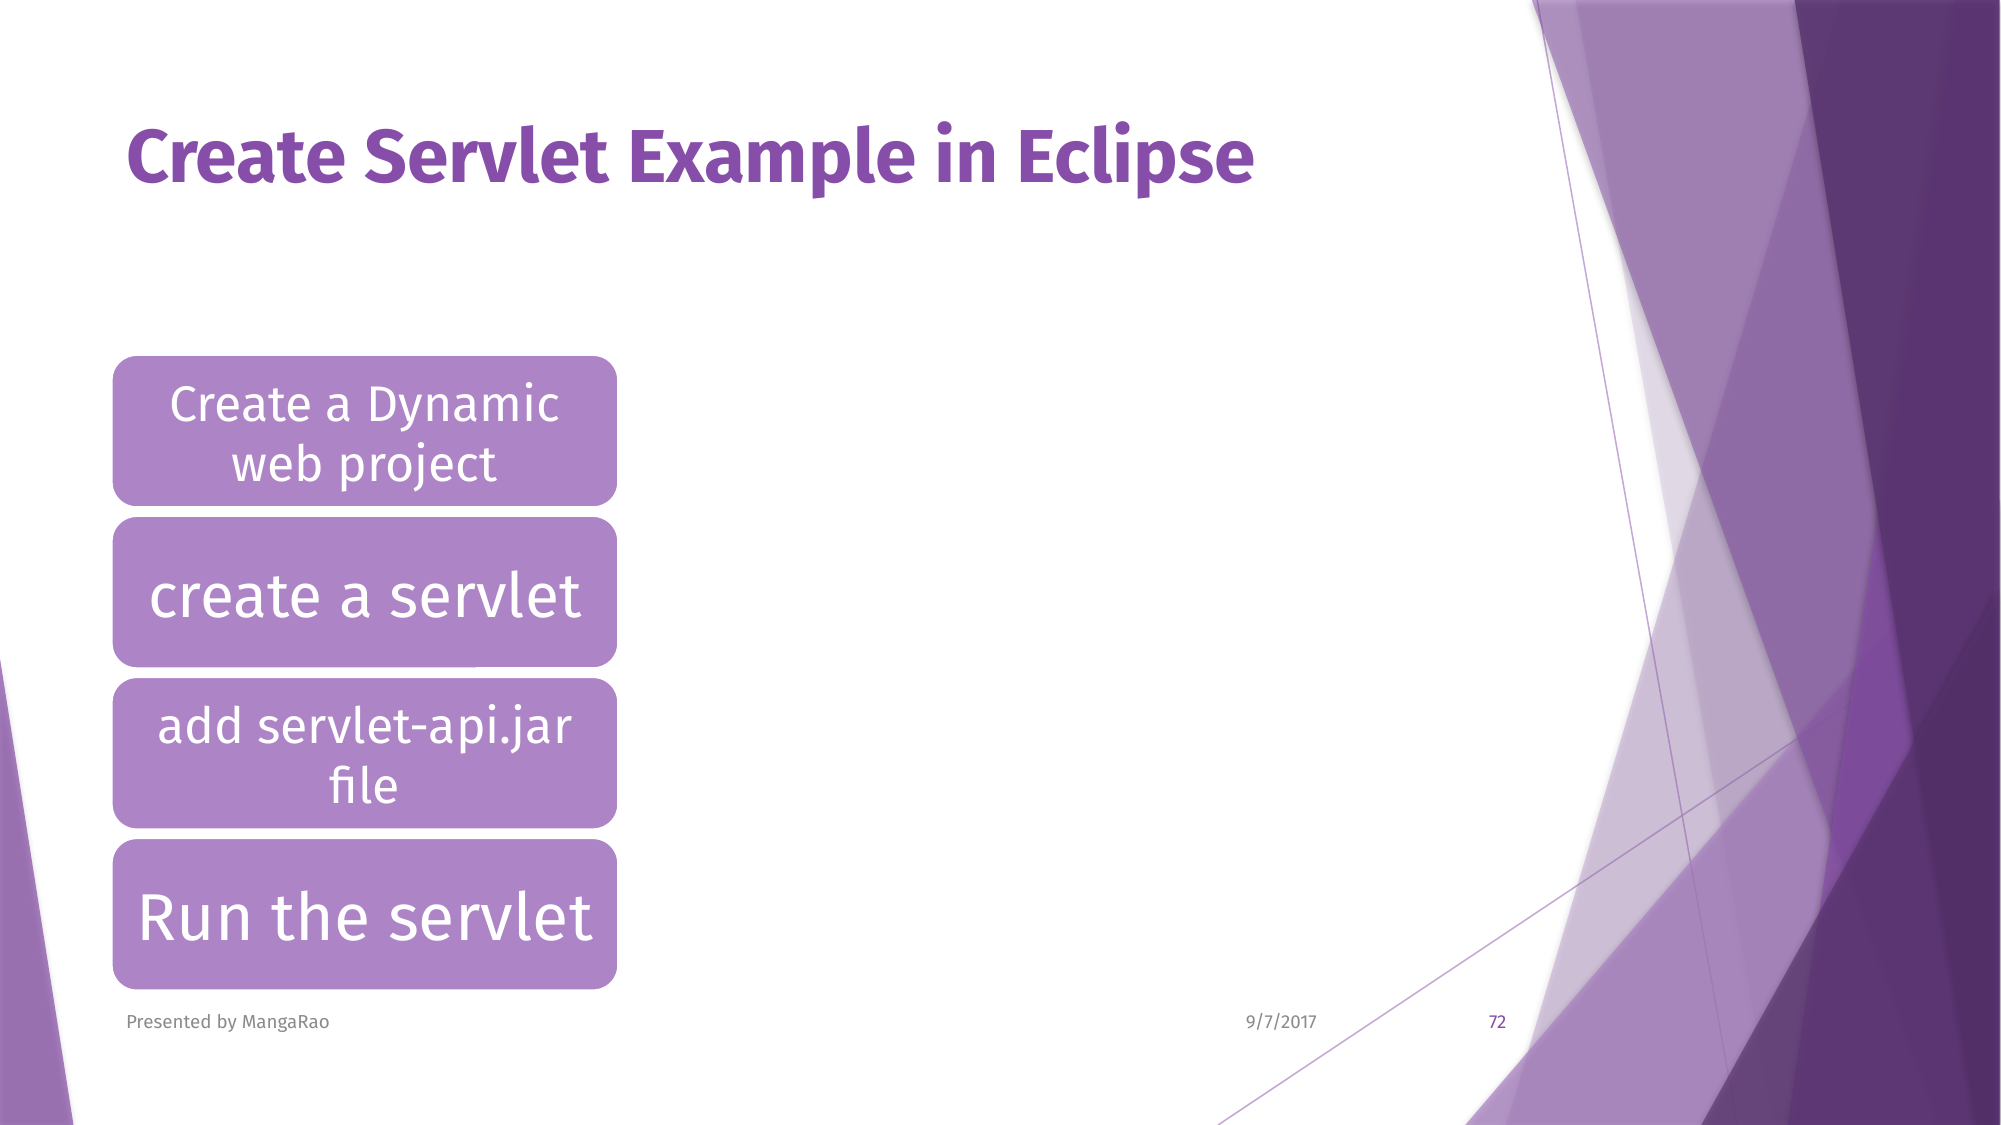

# Create Servlet Example in Eclipse
Create a Dynamic web project
create a servlet
add servlet-api.jar file
Run the servlet
Presented by MangaRao
9/7/2017
72